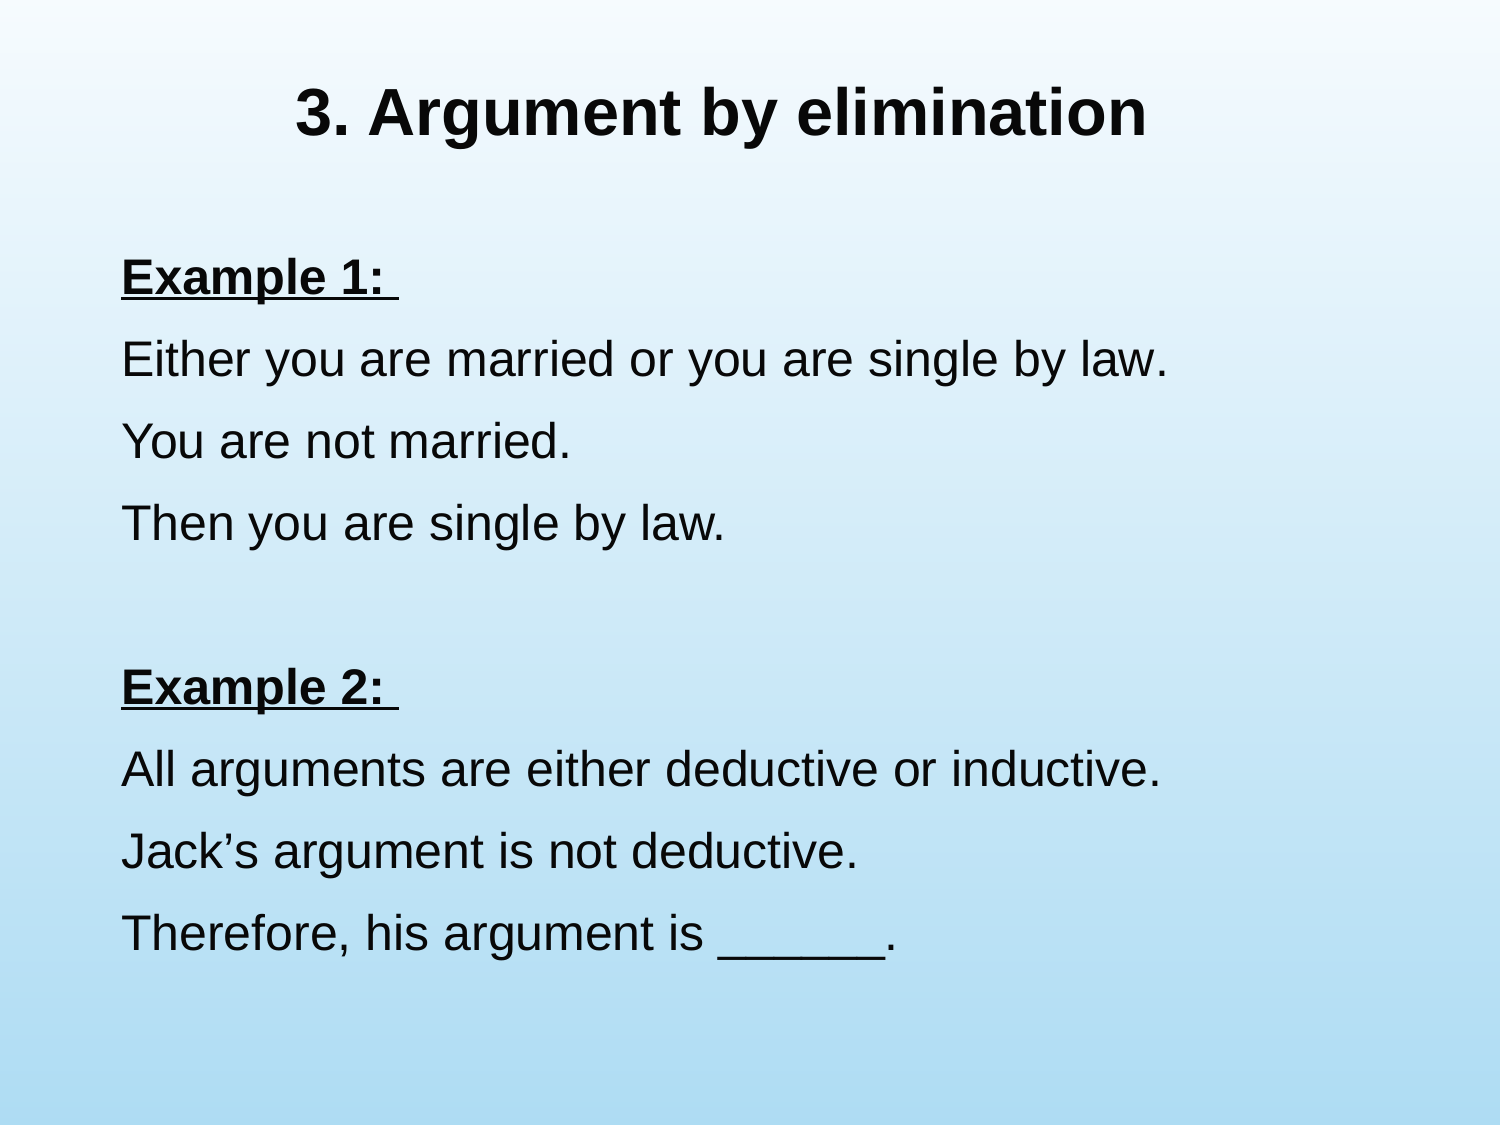

# 3. Argument by elimination
	Example 1:
	Either you are married or you are single by law.
	You are not married.
	Then you are single by law.

	Example 2:
	All arguments are either deductive or inductive.
	Jack’s argument is not deductive.
	Therefore, his argument is ______.